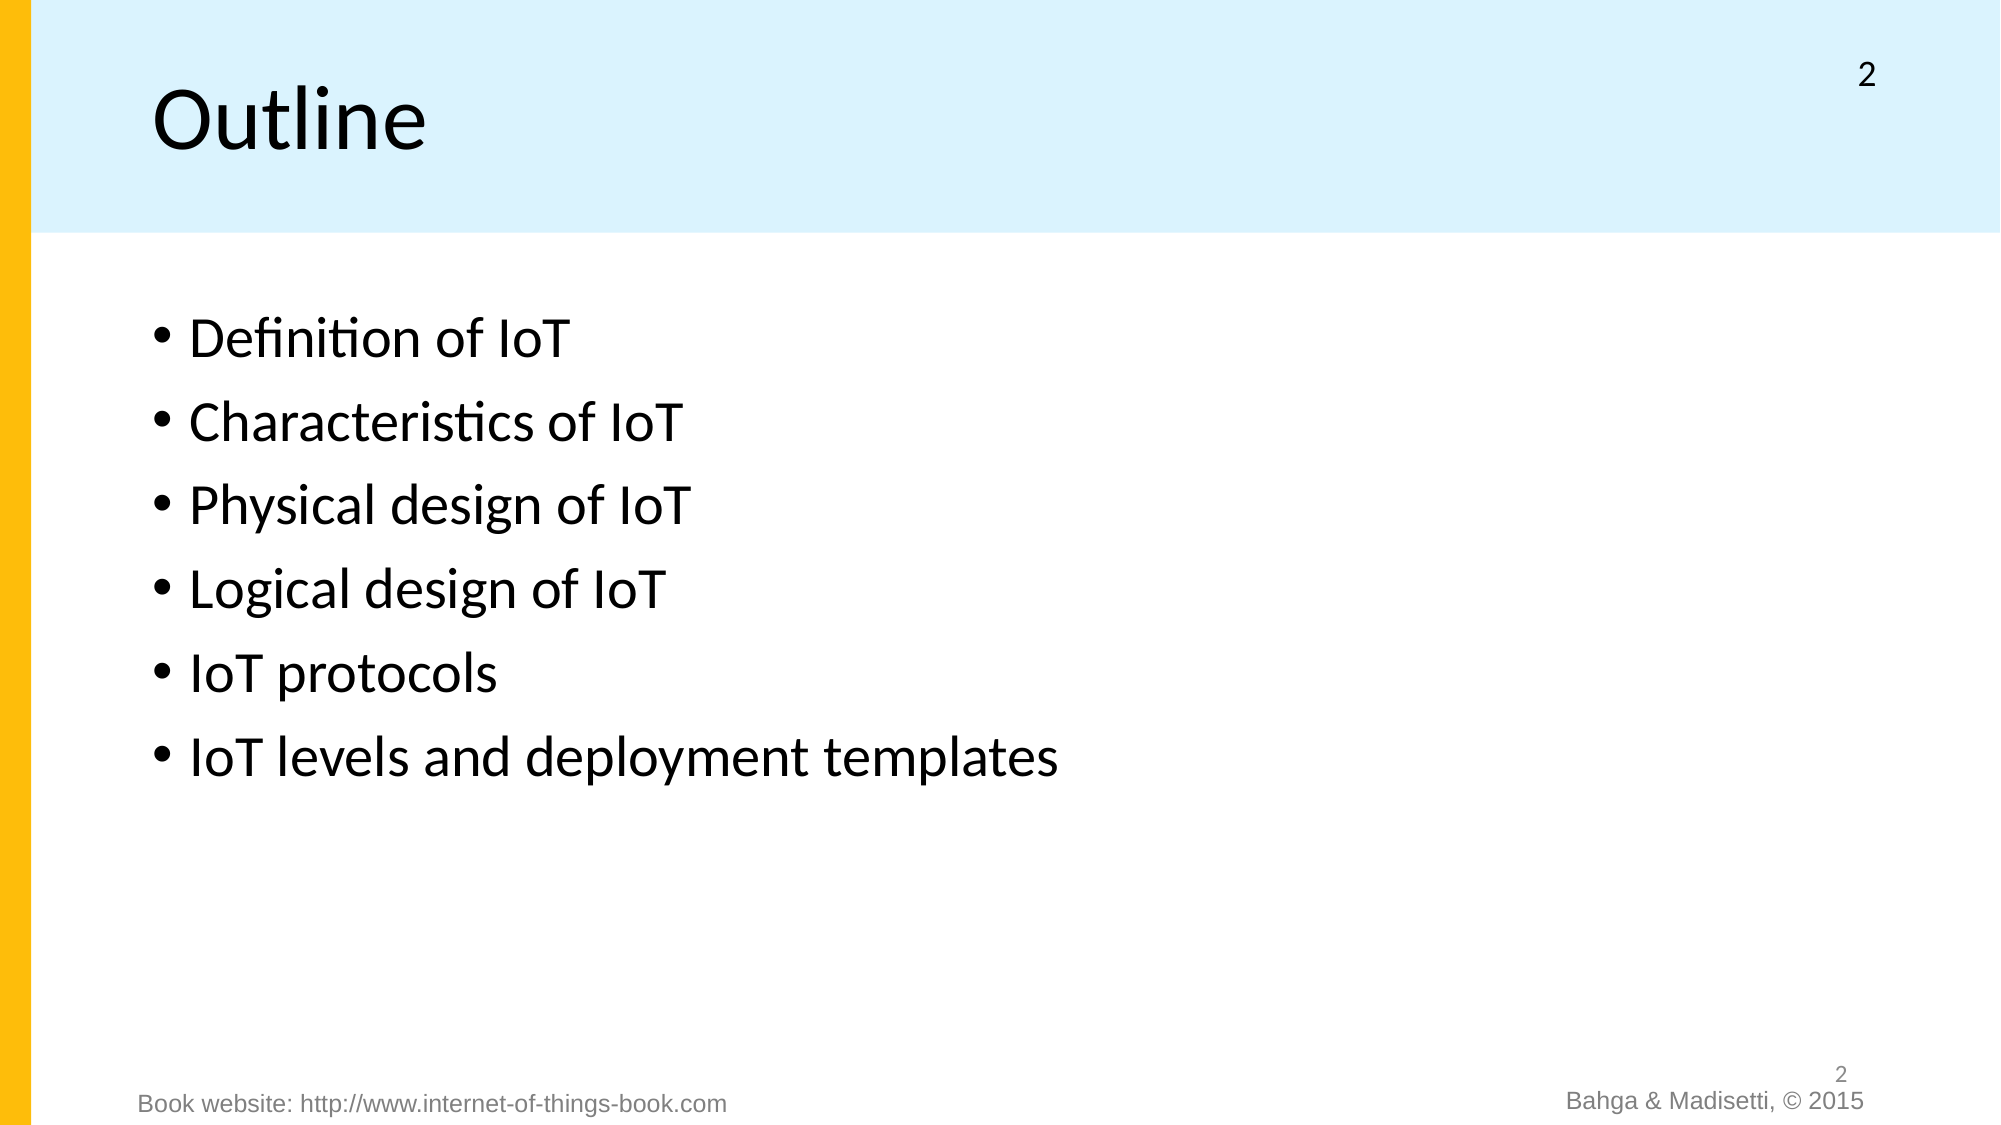

# Outline
2
Definition of IoT
Characteristics of IoT
Physical design of IoT
Logical design of IoT
IoT protocols
IoT levels and deployment templates

2
Bahga & Madisetti, © 2015
Book website: http://www.internet-of-things-book.com